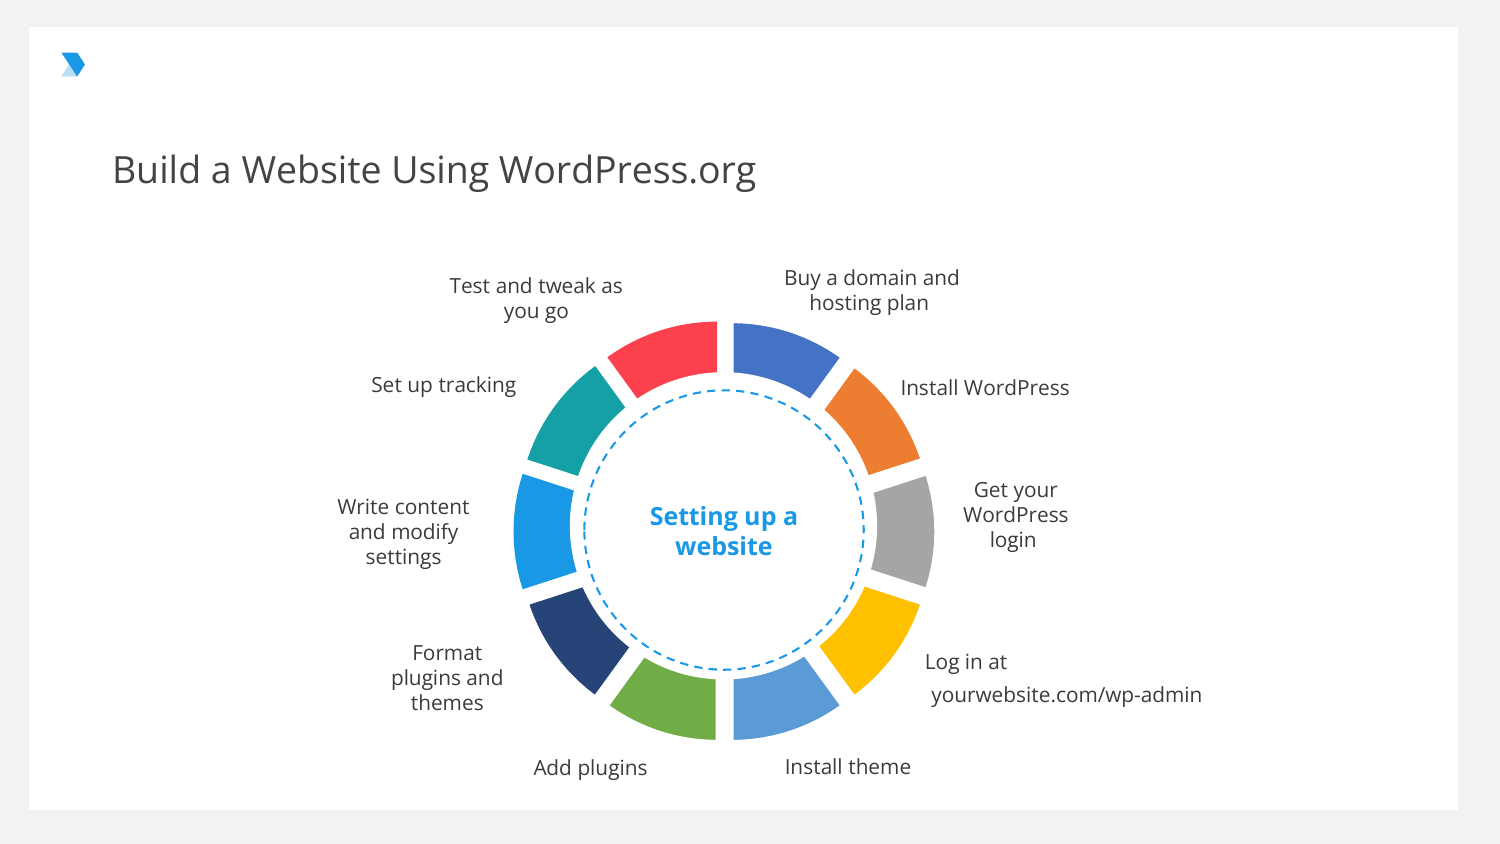

Build a Website Using WordPress.org
 Buy a domain and hosting plan
Test and tweak as you go

### Chart

| Category | Column1 |
|---|---|
| 1 | 10.0 |
| 2 | 10.0 |
| 3 | 10.0 |
| 4 | 10.0 |
| 5 | 10.0 |
| 6 | 10.0 |
| 7 | 10.0 |
| 8 | 10.0 |
| 9 | 10.0 |
| 10 | 10.0 |
Install WordPress
Set up tracking
CMS
Setting up a website
Get your WordPress login
Write content and modify settings
Format plugins and themes
Log in at
yourwebsite.com/wp-admin

Install theme
Add plugins